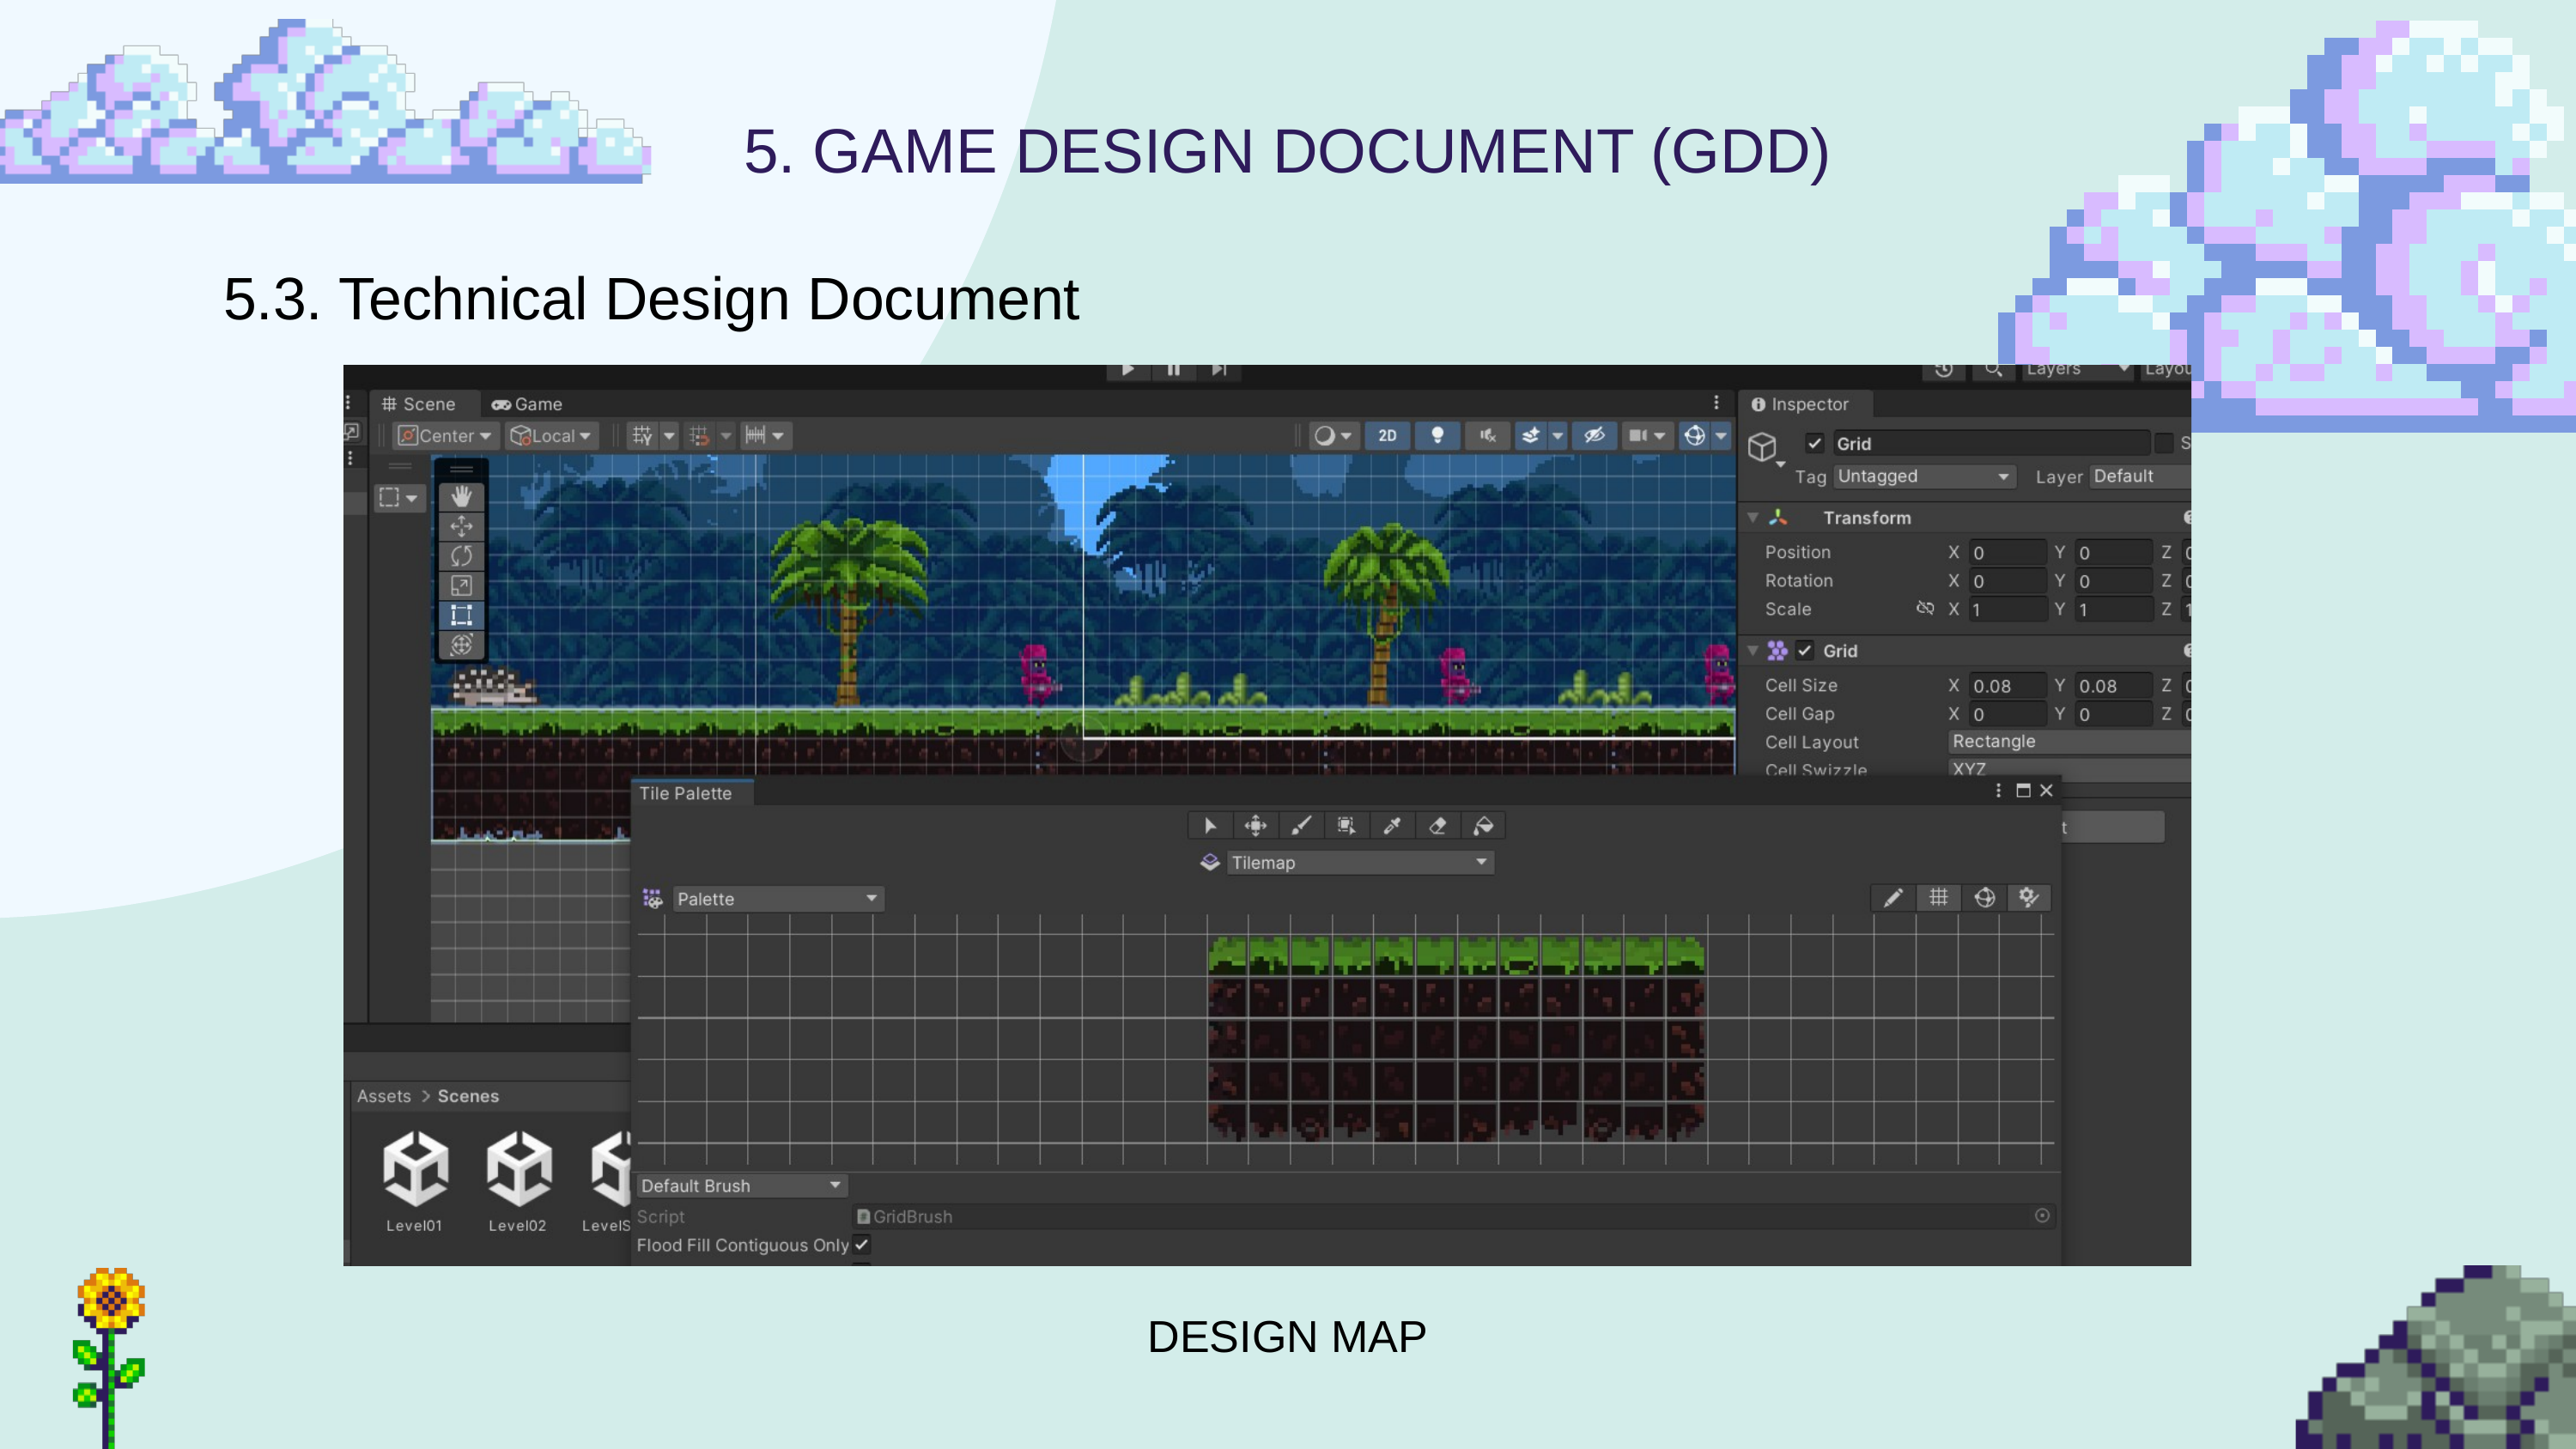

5. GAME DESIGN DOCUMENT (GDD)
5.3. Technical Design Document

DESIGN MAP